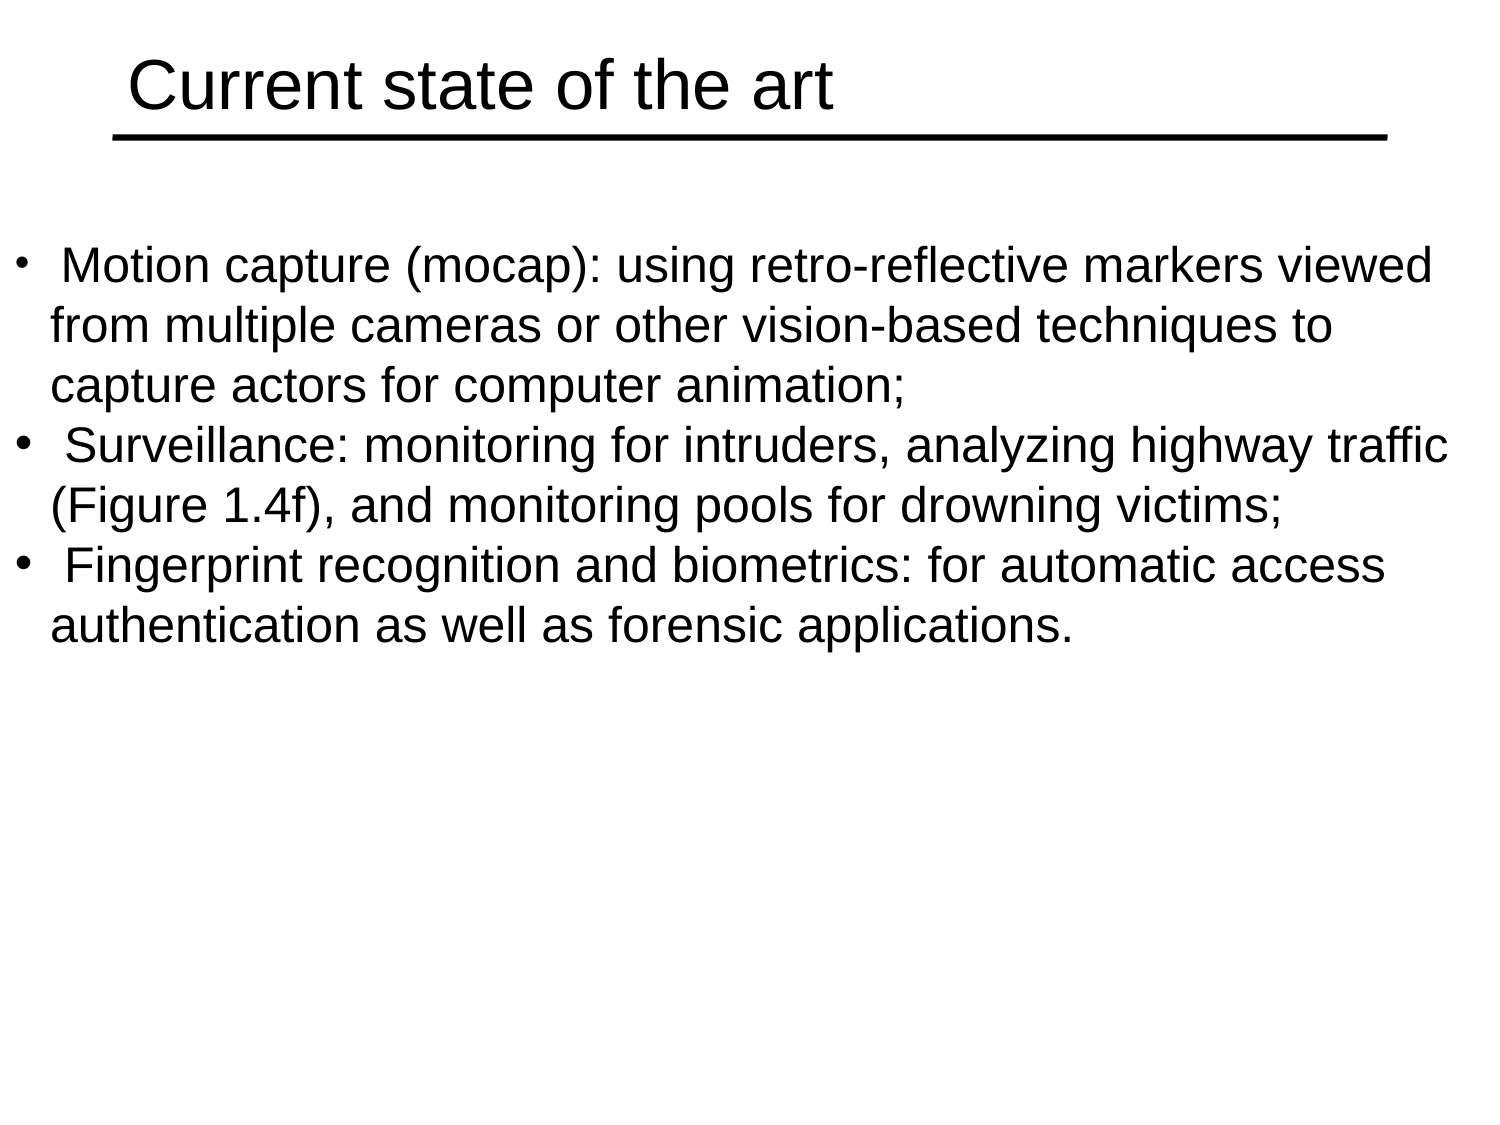

# Current state of the art
 Motion capture (mocap): using retro-reflective markers viewed from multiple cameras or other vision-based techniques to capture actors for computer animation;
 Surveillance: monitoring for intruders, analyzing highway traffic (Figure 1.4f), and monitoring pools for drowning victims;
 Fingerprint recognition and biometrics: for automatic access authentication as well as forensic applications.